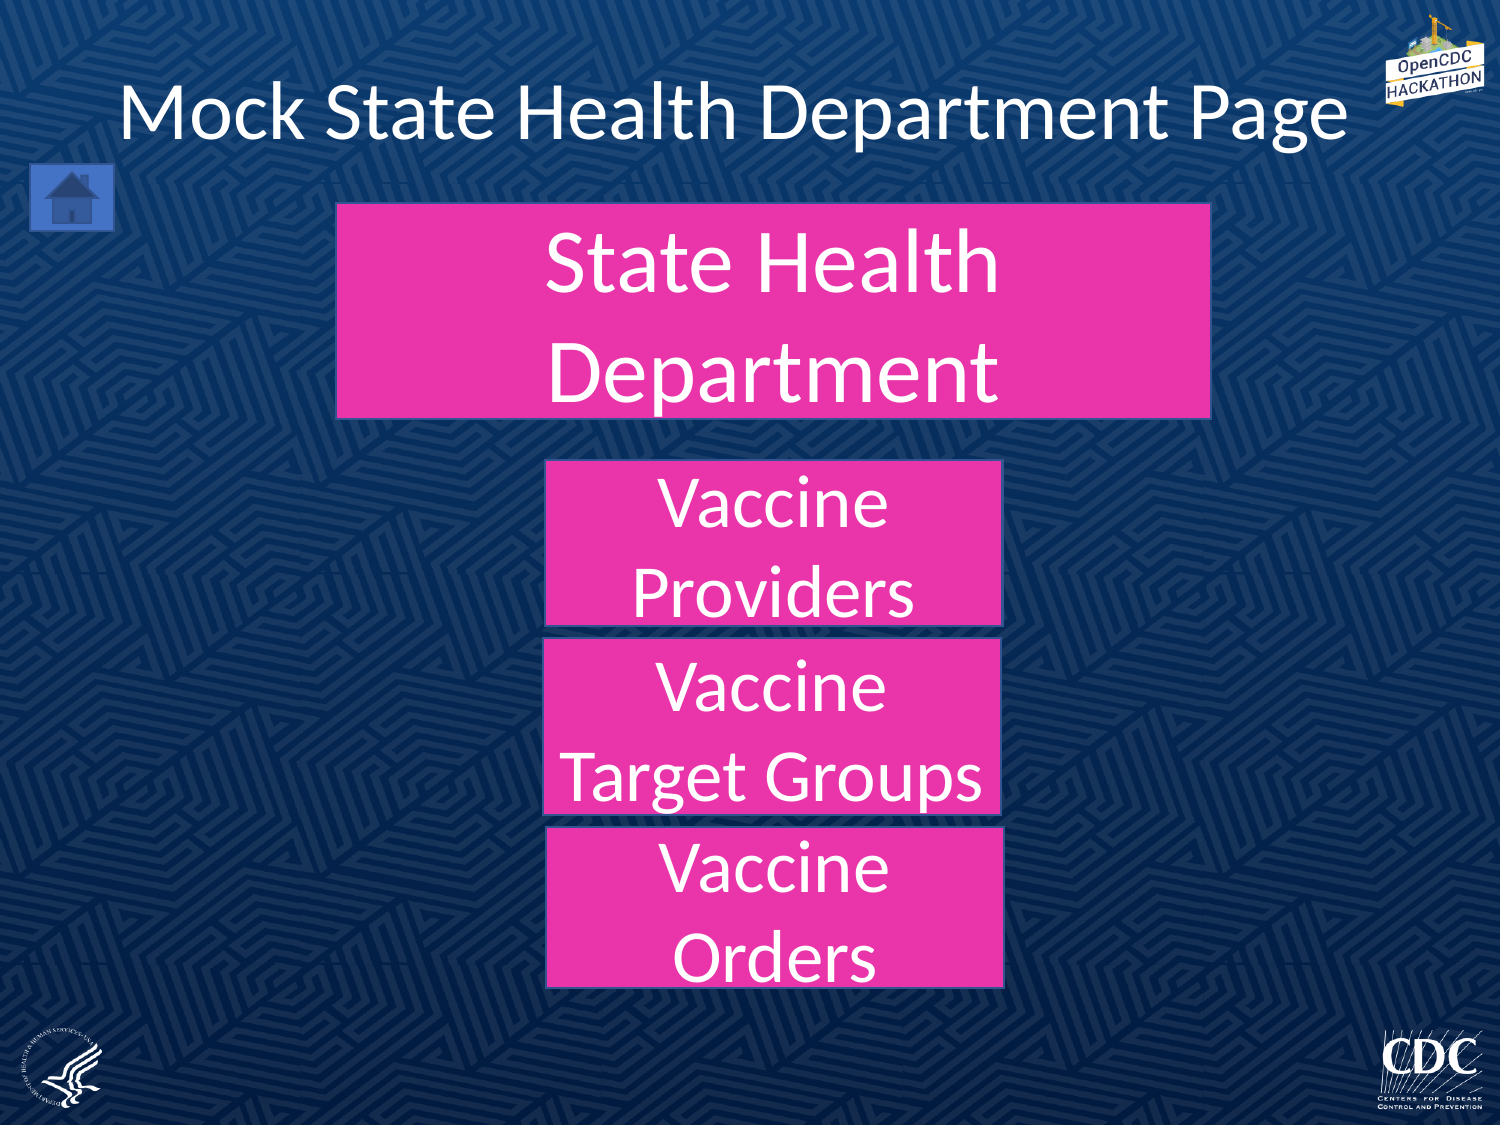

Mock State Health Department Page

State Health Department
Vaccine Providers
Vaccine Target Groups
Vaccine Orders